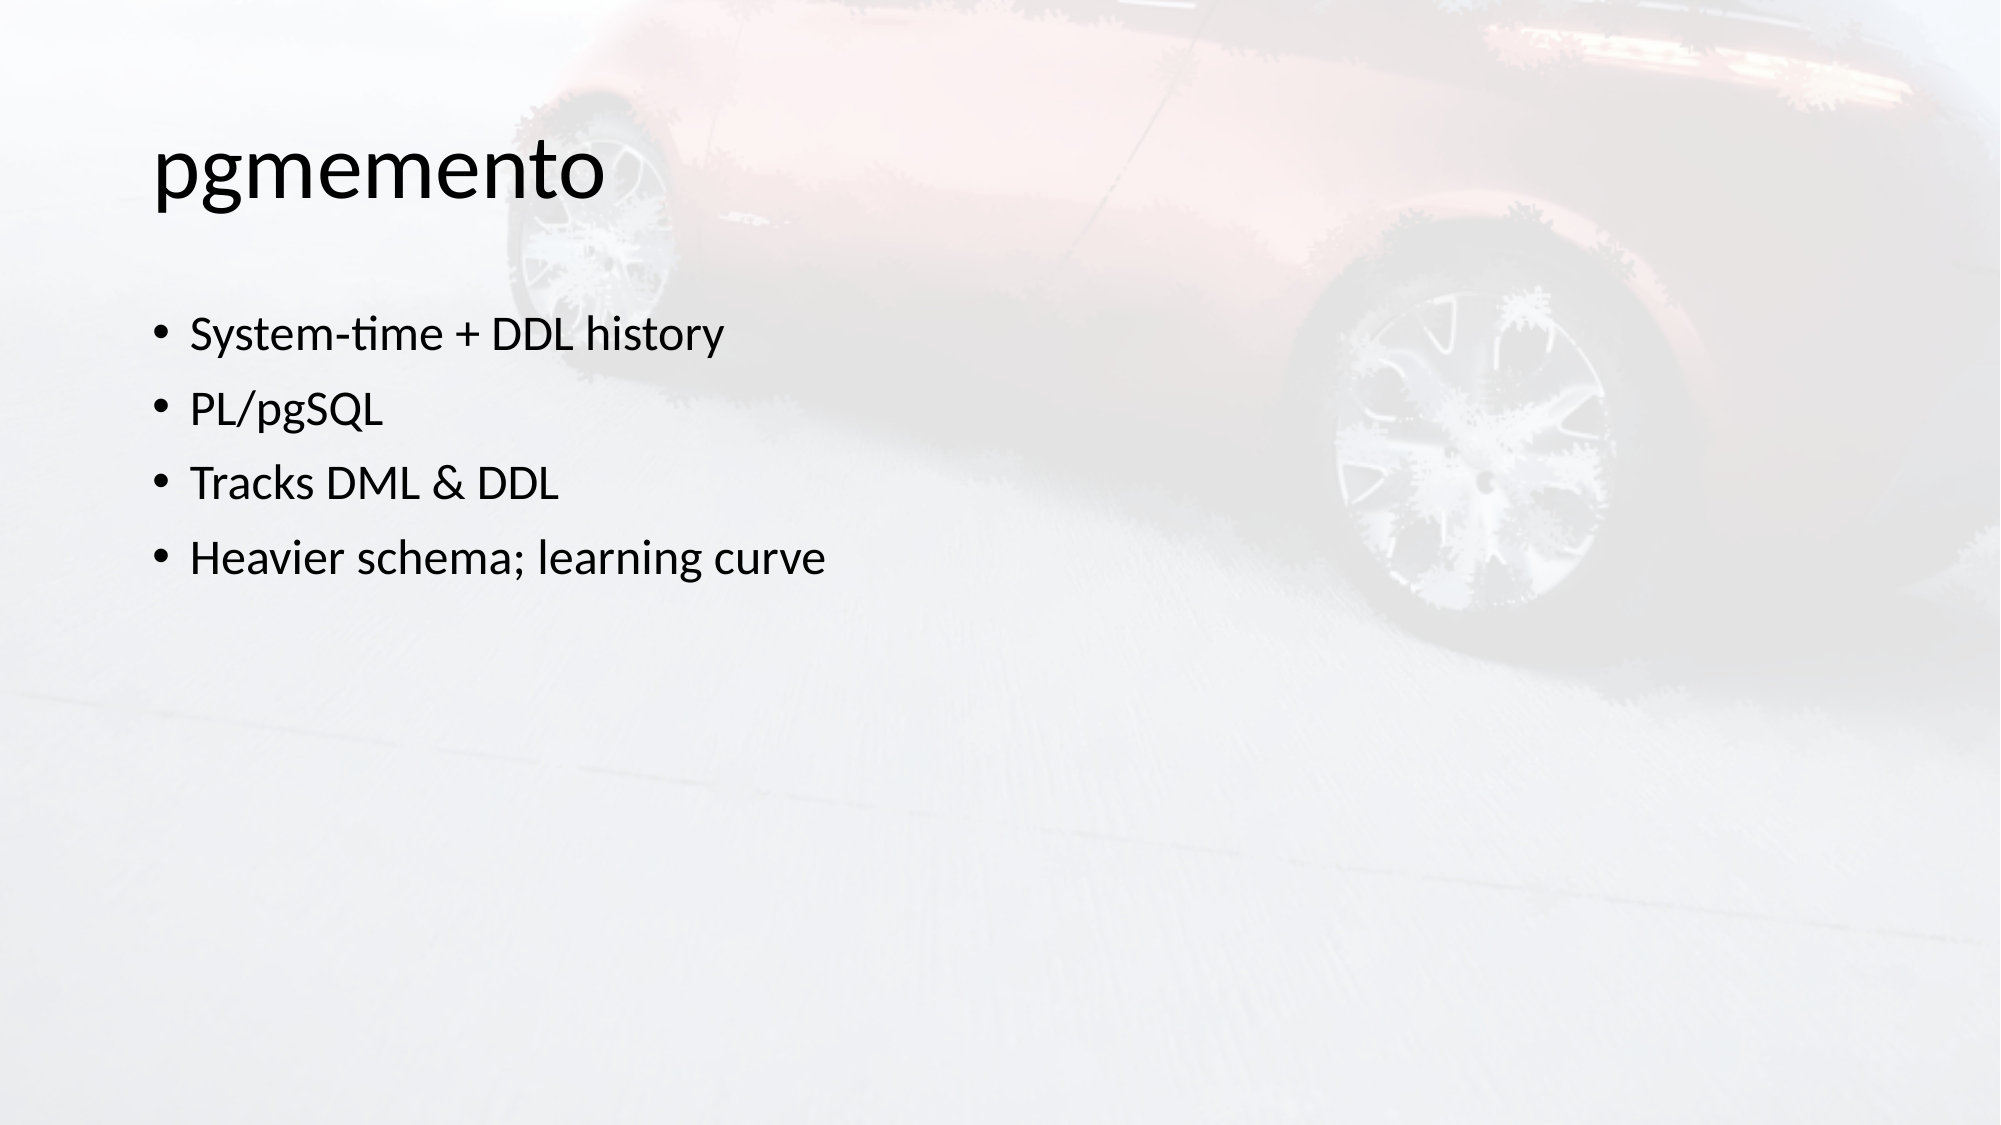

# pgmemento
System‑time + DDL history
PL/pgSQL
Tracks DML & DDL
Heavier schema; learning curve